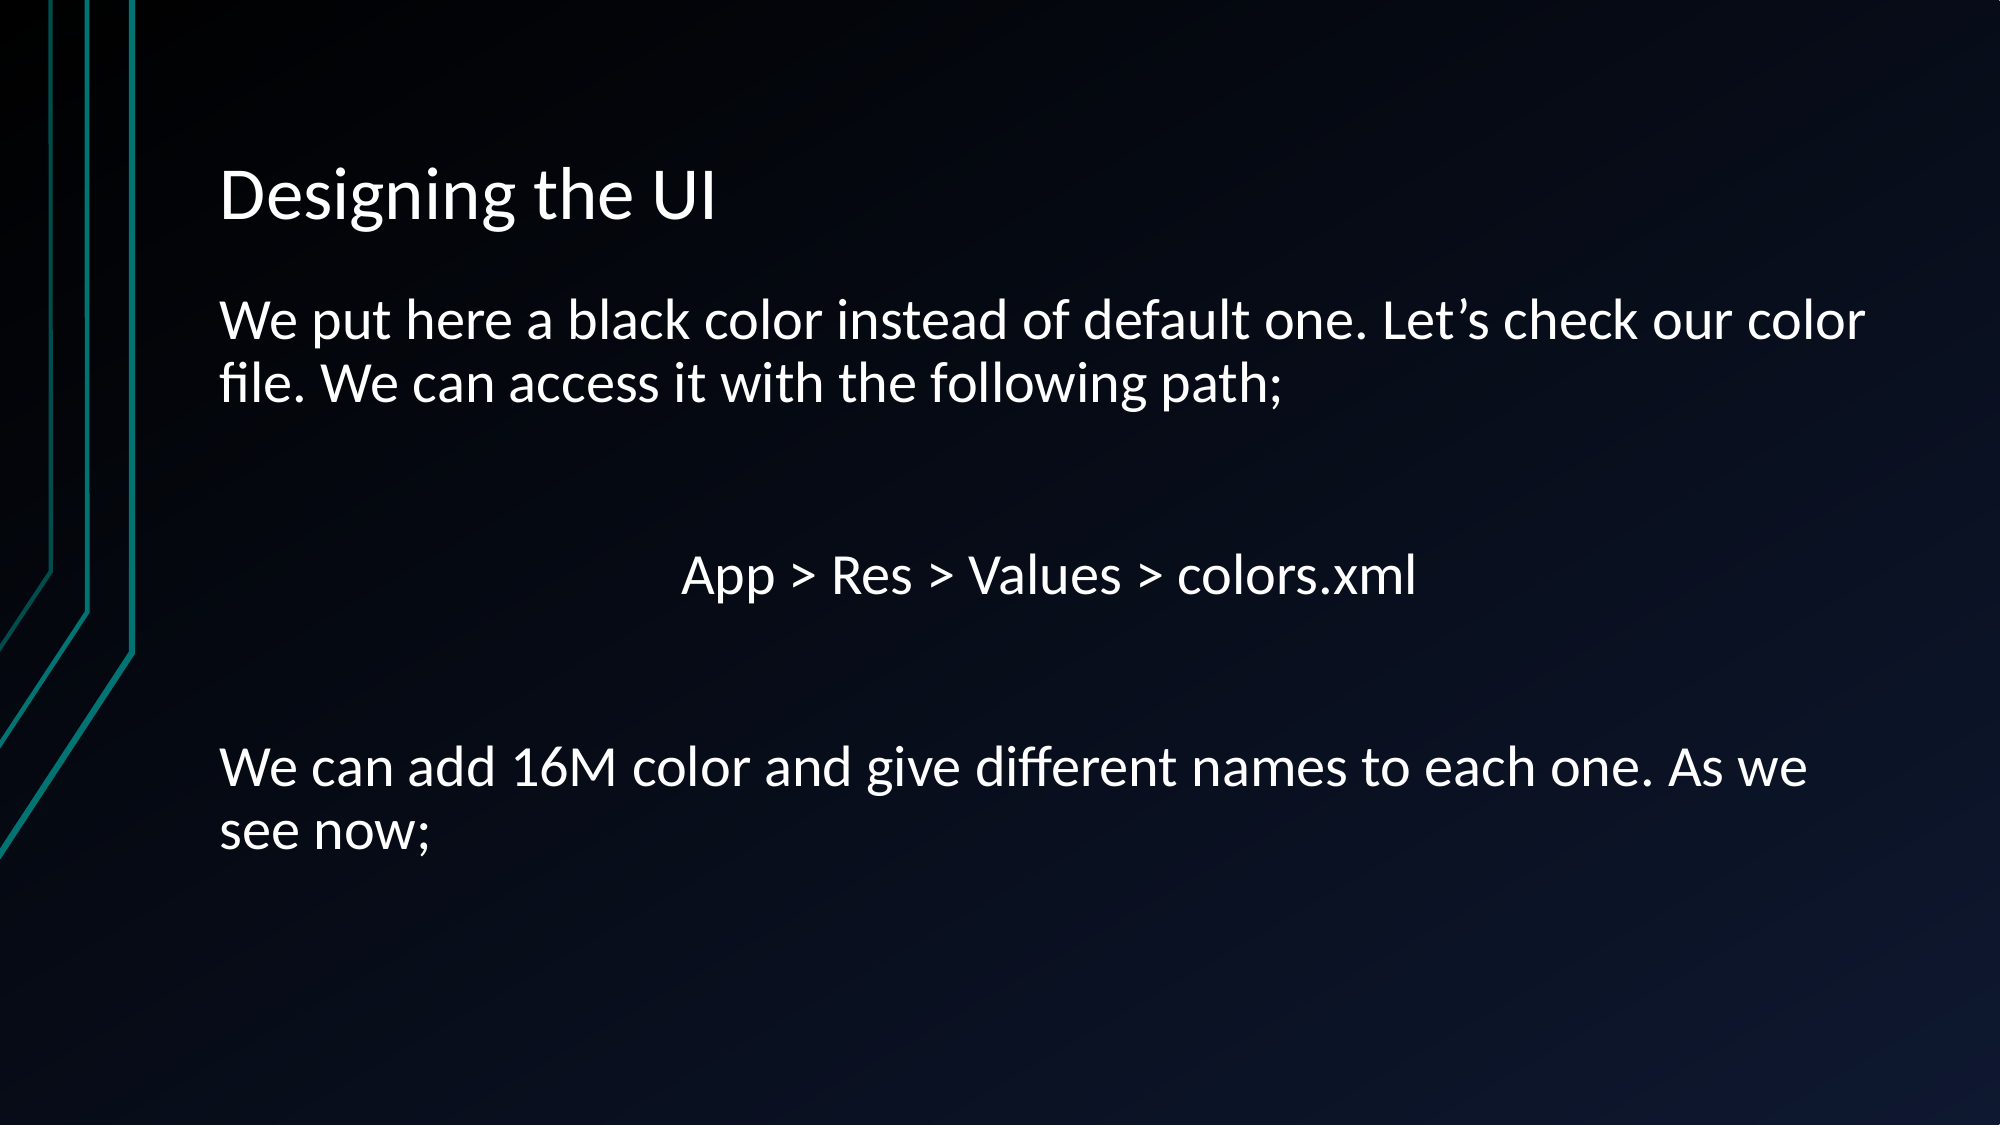

# Designing the UI
We put here a black color instead of default one. Let’s check our color file. We can access it with the following path;

App > Res > Values > colors.xml

We can add 16M color and give different names to each one. As we see now;